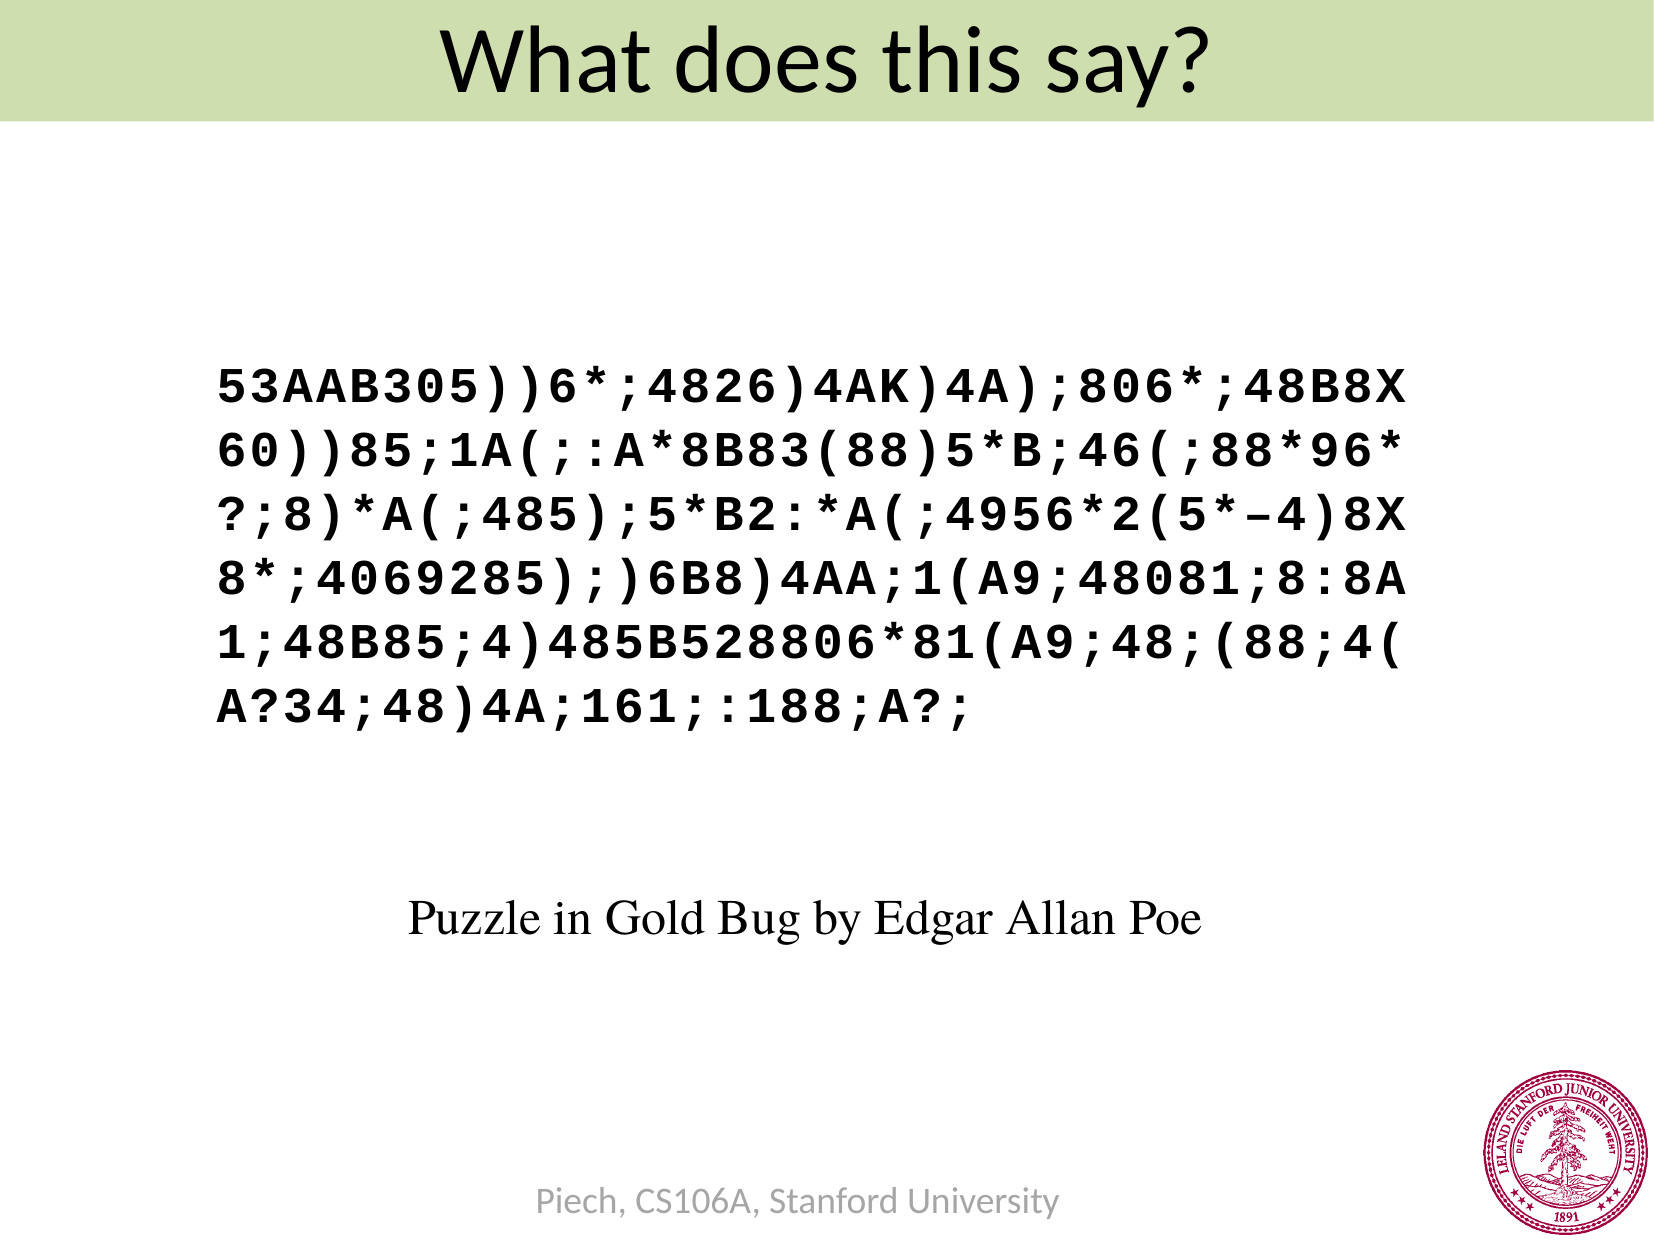

What does this say?
5
3
A
A
B
3
0
5
)
)
6
*
;
4
8
2
6
)
4
A
K
)
4
A
)
;
8
0
6
*
;
4
8
B
8
X
6
0
)
)
8
5
;
1
A
(
;
:
A
*
8
B
8
3
(
8
8
)
5
*
B
;
4
6
(
;
8
8
*
9
6
*
?
;
8
)
*
A
(
;
4
8
5
)
;
5
*
B
2
:
*
A
(
;
4
9
5
6
*
2
(
5
*
–
4
)
8
X
8
*
;
4
0
6
9
2
8
5
)
;
)
6
B
8
)
4
A
A
;
1
(
A
9
;
4
8
0
8
1
;
8
:
8
A
1
;
4
8
B
8
5
;
4
)
4
8
5
B
5
2
8
8
0
6
*
8
1
(
A
9
;
4
8
;
(
8
8
;
4
(
A
?
3
4
;
4
8
)
4
A
;
1
6
1
;
:
1
8
8
;
A
?
;
Puzzle in Gold Bug by Edgar Allan Poe